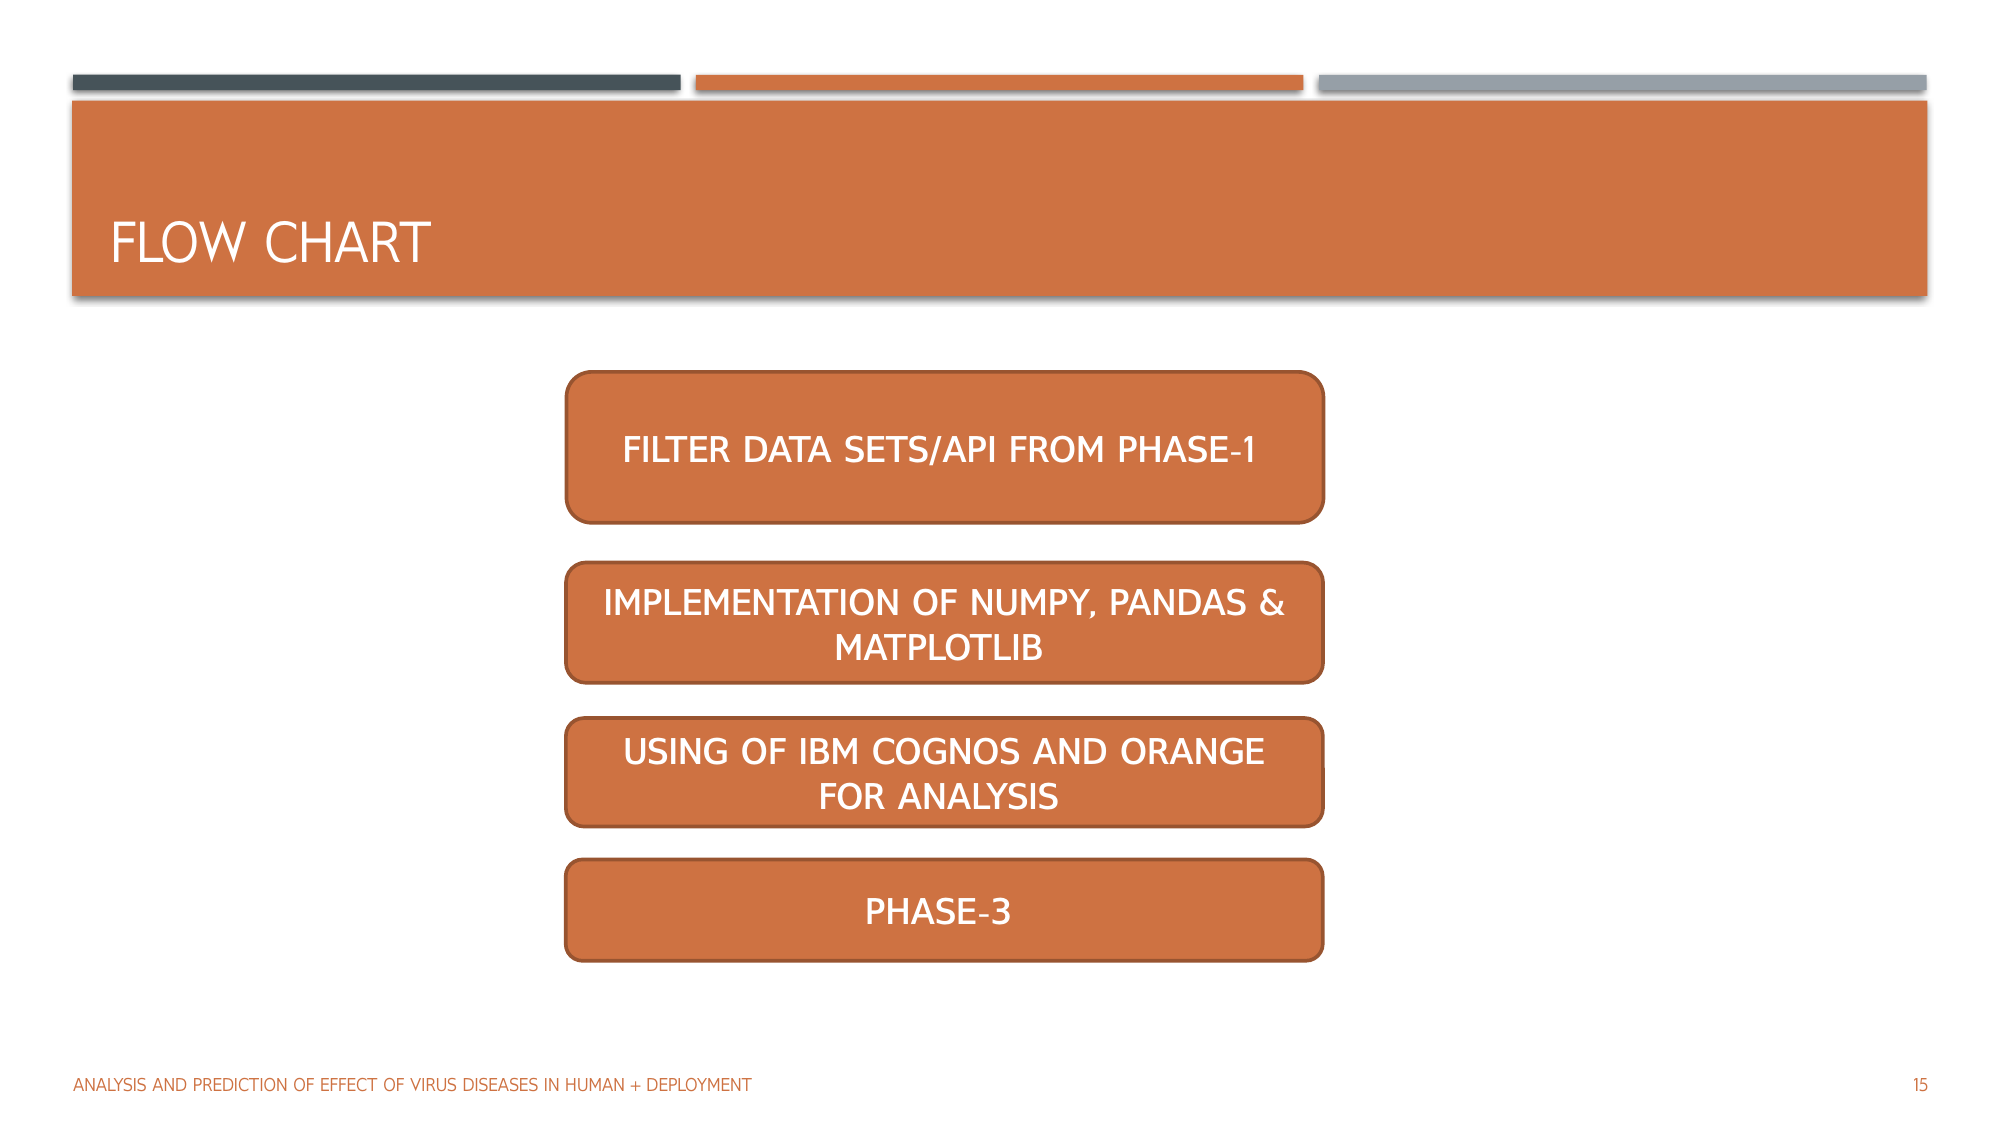

# FLOW CHART
Filter Data Sets/API from Phase-1
Click to addext
Implementation of NumPy, Pandas & Matplotlib
Using Of IBM Cognos and orange For Analysis
Phase-3
Analysis and prediction of effect of virus diseases in human + deployment
15